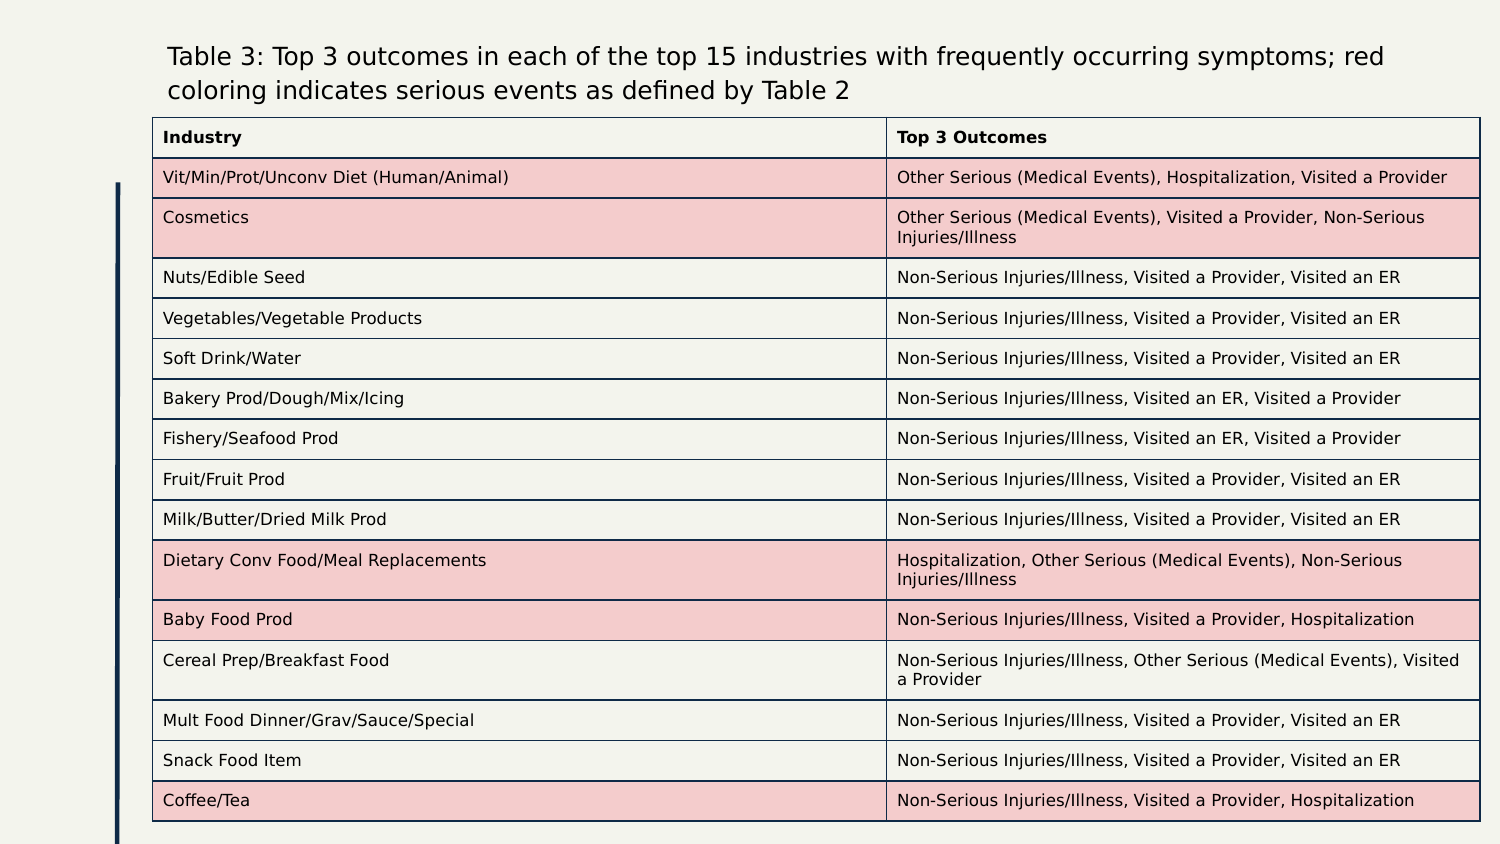

# Table 3: Top 3 outcomes in each of the top 15 industries with frequently occurring symptoms; red coloring indicates serious events as defined by Table 2
| Industry | Top 3 Outcomes |
| --- | --- |
| Vit/Min/Prot/Unconv Diet (Human/Animal) | Other Serious (Medical Events), Hospitalization, Visited a Provider |
| Cosmetics | Other Serious (Medical Events), Visited a Provider, Non-Serious Injuries/Illness |
| Nuts/Edible Seed | Non-Serious Injuries/Illness, Visited a Provider, Visited an ER |
| Vegetables/Vegetable Products | Non-Serious Injuries/Illness, Visited a Provider, Visited an ER |
| Soft Drink/Water | Non-Serious Injuries/Illness, Visited a Provider, Visited an ER |
| Bakery Prod/Dough/Mix/Icing | Non-Serious Injuries/Illness, Visited an ER, Visited a Provider |
| Fishery/Seafood Prod | Non-Serious Injuries/Illness, Visited an ER, Visited a Provider |
| Fruit/Fruit Prod | Non-Serious Injuries/Illness, Visited a Provider, Visited an ER |
| Milk/Butter/Dried Milk Prod | Non-Serious Injuries/Illness, Visited a Provider, Visited an ER |
| Dietary Conv Food/Meal Replacements | Hospitalization, Other Serious (Medical Events), Non-Serious Injuries/Illness |
| Baby Food Prod | Non-Serious Injuries/Illness, Visited a Provider, Hospitalization |
| Cereal Prep/Breakfast Food | Non-Serious Injuries/Illness, Other Serious (Medical Events), Visited a Provider |
| Mult Food Dinner/Grav/Sauce/Special | Non-Serious Injuries/Illness, Visited a Provider, Visited an ER |
| Snack Food Item | Non-Serious Injuries/Illness, Visited a Provider, Visited an ER |
| Coffee/Tea | Non-Serious Injuries/Illness, Visited a Provider, Hospitalization |